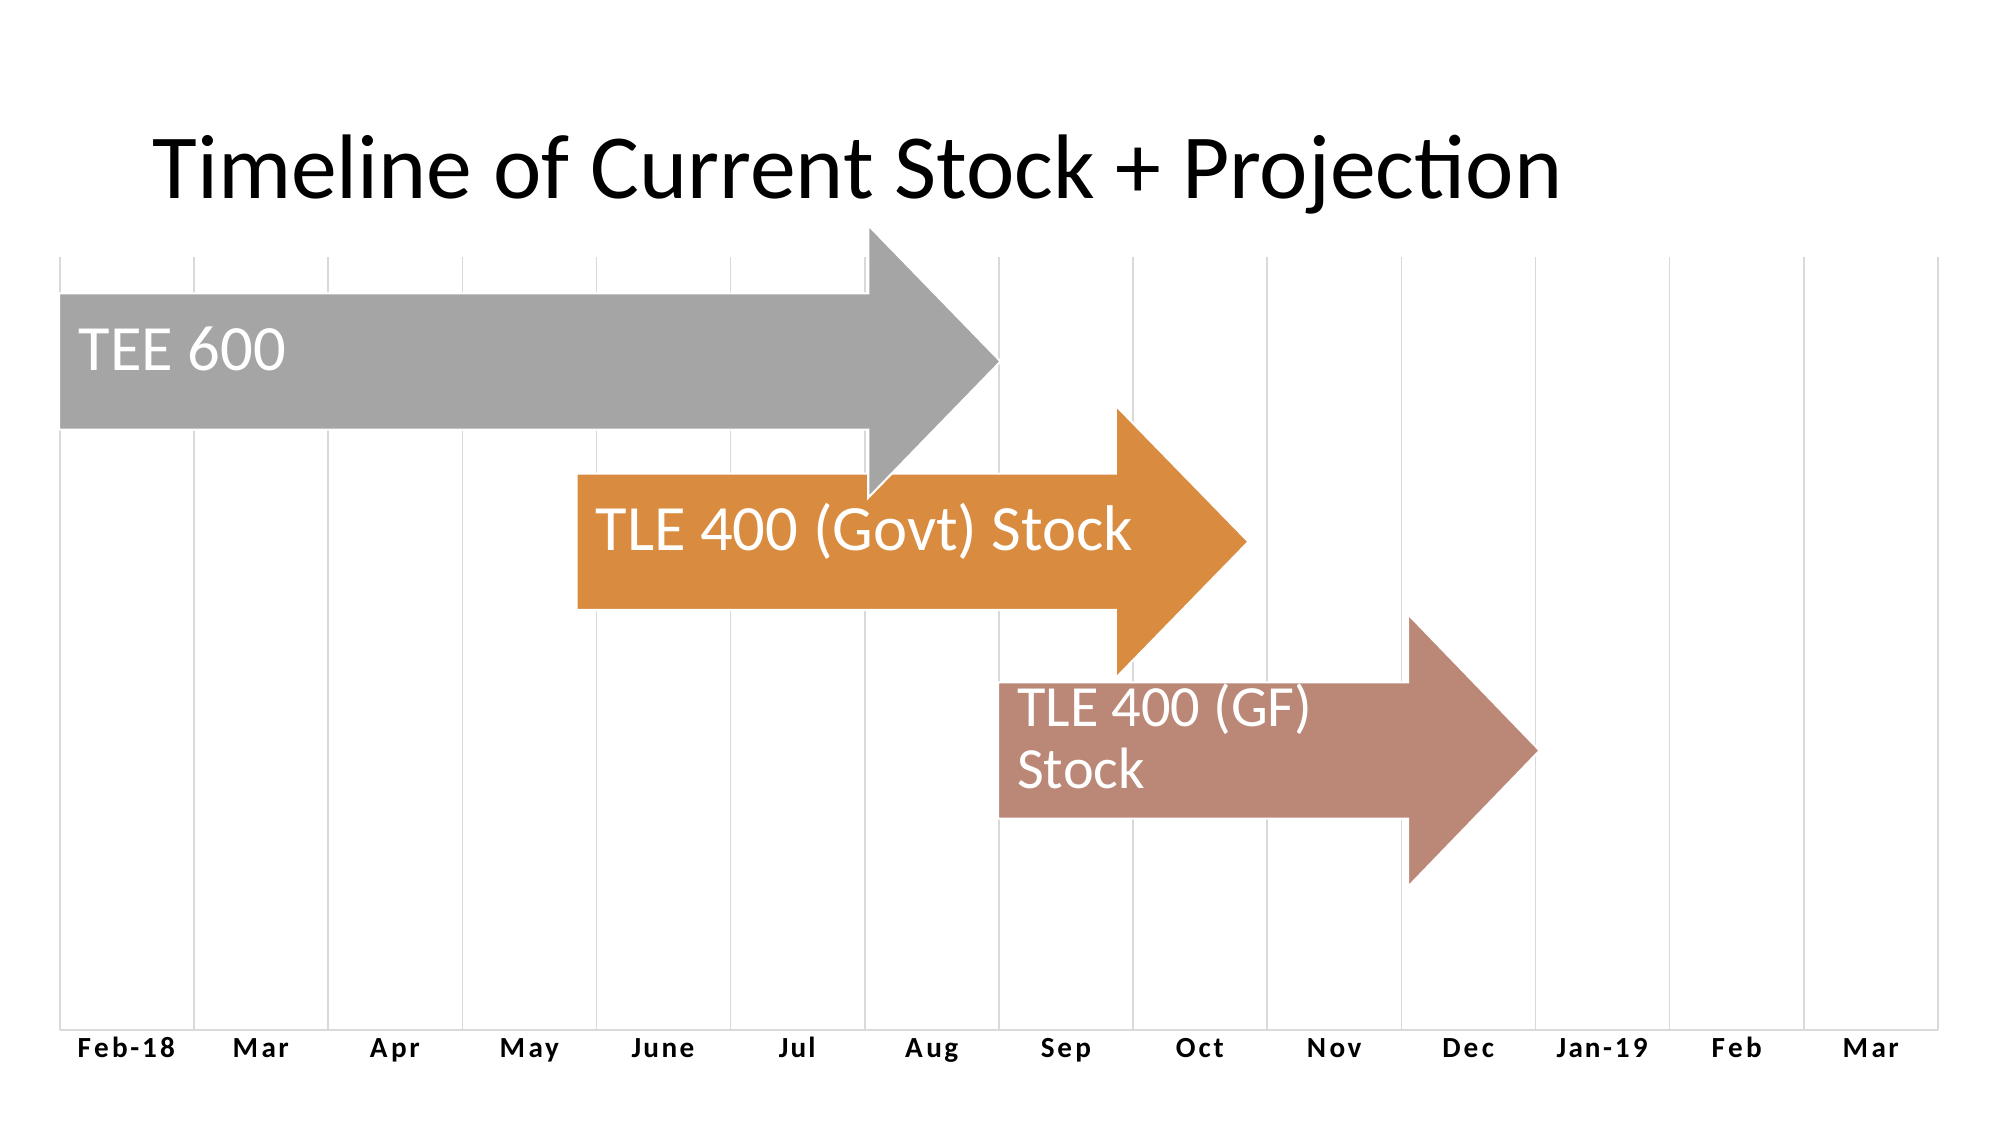

# Timeline of Current Stock + Projection

### Chart: Column1

| Category | Column1 |
|---|---|
| Feb-18 | None |
| Mar | None |
| Apr | None |
| May | None |
| June | None |
| Jul | None |
| Aug | None |
| Sep | None |
| Oct | None |
| Nov | None |
| Dec | None |
| Jan-19 | None |
| Feb | None |
| Mar | None |
TEE 600
TLE 400 (Govt) Stock
TLE 400 (GF) Stock